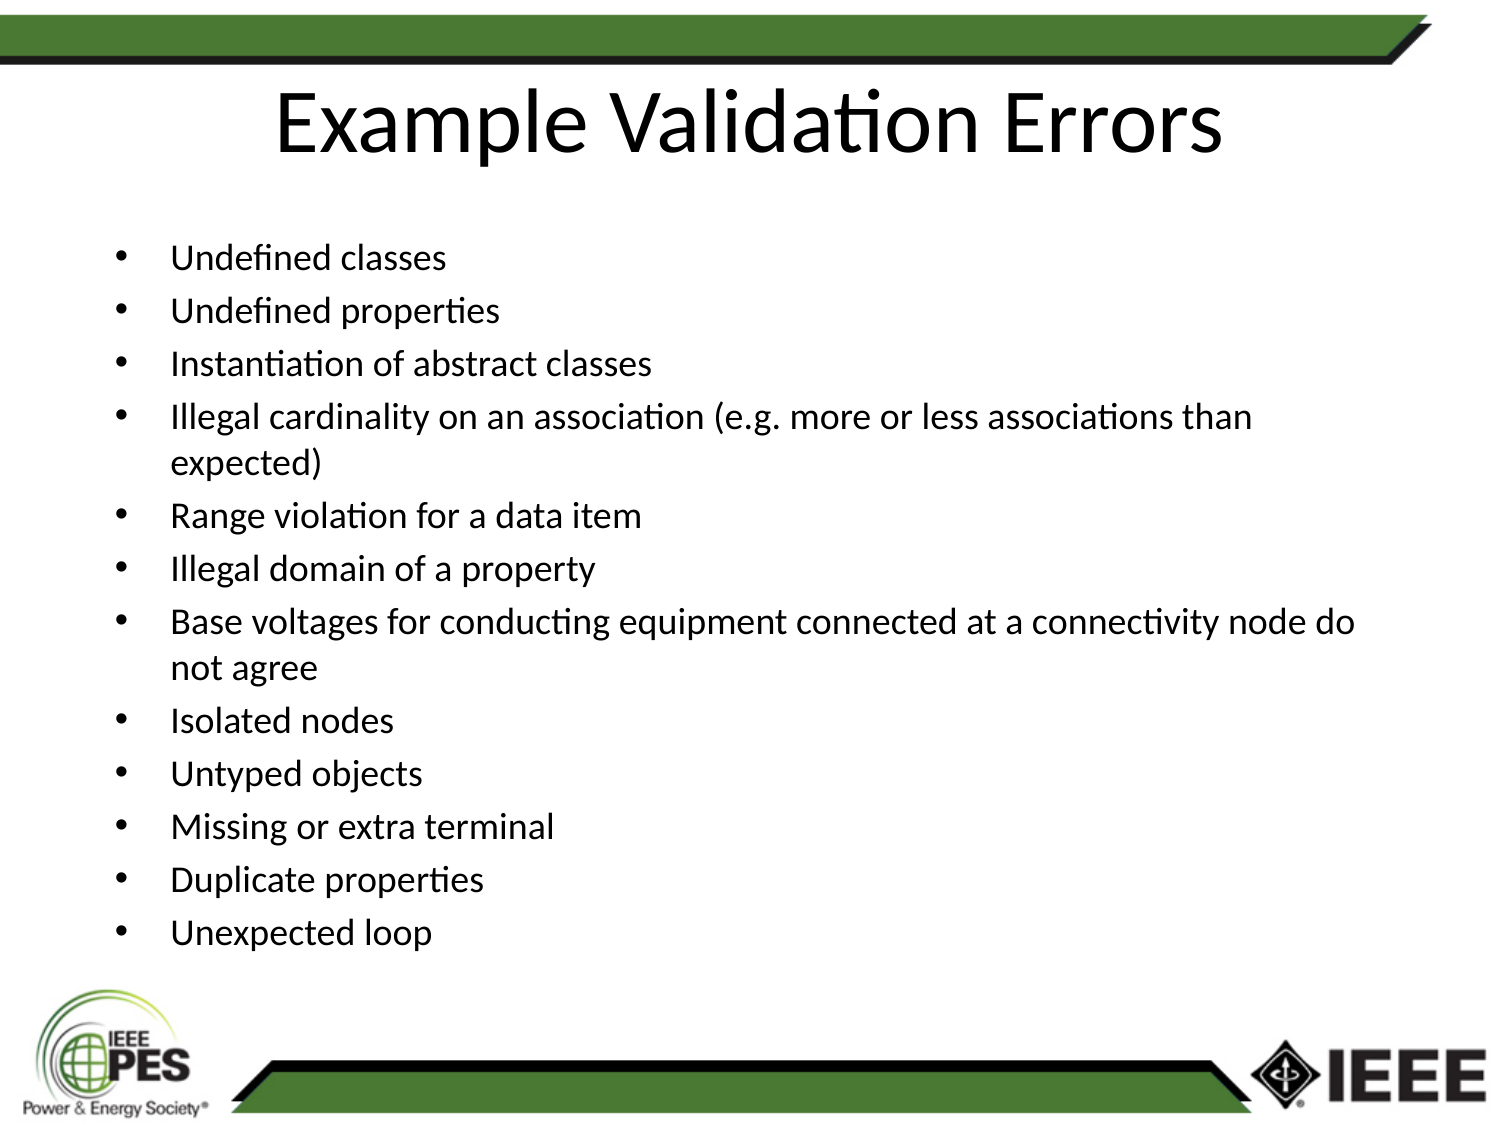

Example Validation Errors
Undefined classes
Undefined properties
Instantiation of abstract classes
Illegal cardinality on an association (e.g. more or less associations than expected)
Range violation for a data item
Illegal domain of a property
Base voltages for conducting equipment connected at a connectivity node do not agree
Isolated nodes
Untyped objects
Missing or extra terminal
Duplicate properties
Unexpected loop